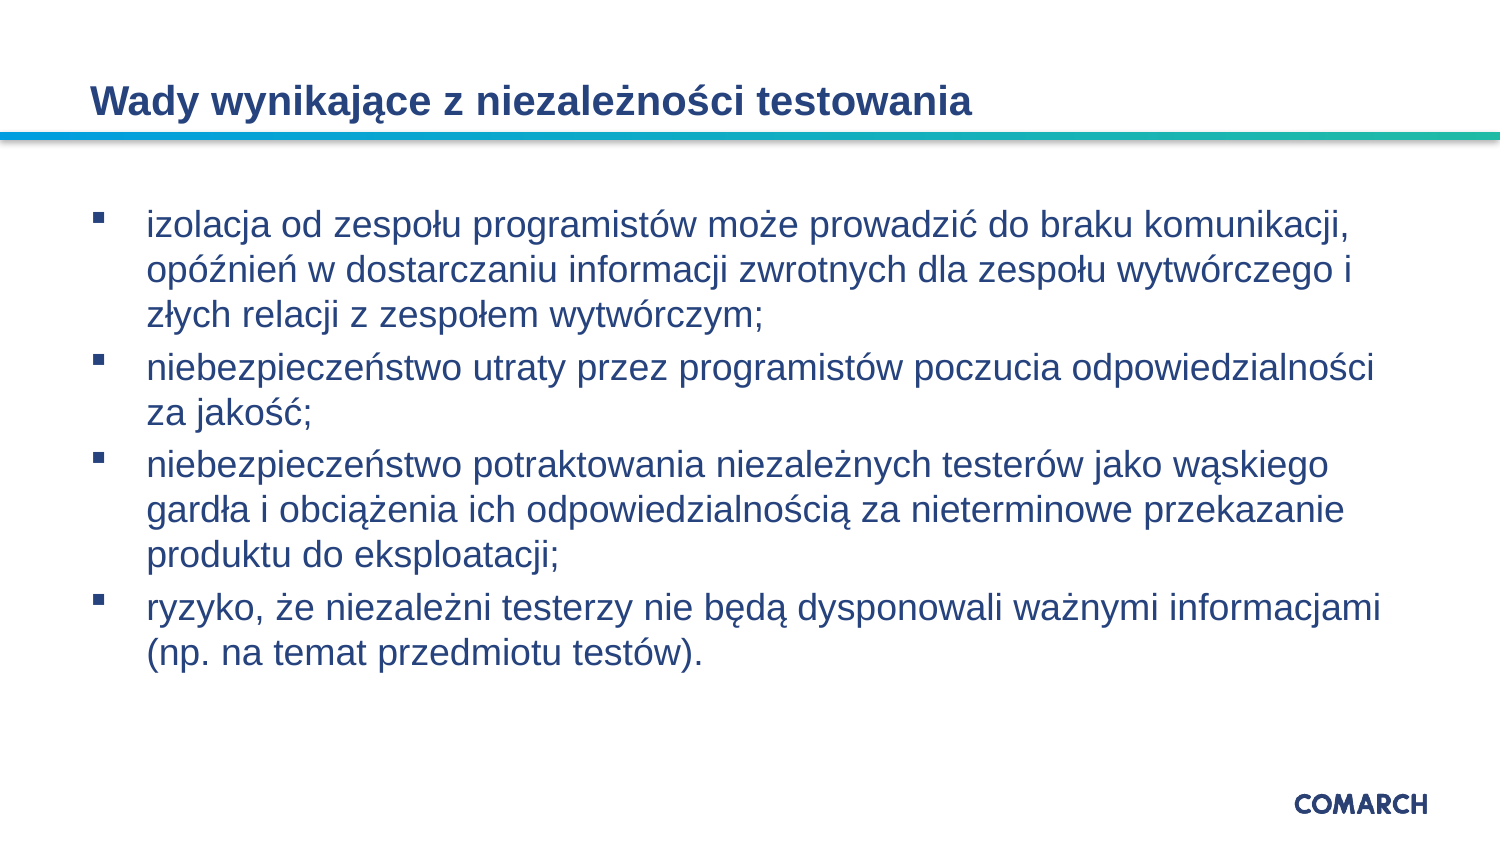

# Wady wynikające z niezależności testowania

izolacja od zespołu programistów może prowadzić do braku komunikacji, opóźnień w dostarczaniu informacji zwrotnych dla zespołu wytwórczego i złych relacji z zespołem wytwórczym;
niebezpieczeństwo utraty przez programistów poczucia odpowiedzialności za jakość;
niebezpieczeństwo potraktowania niezależnych testerów jako wąskiego gardła i obciążenia ich odpowiedzialnością za nieterminowe przekazanie produktu do eksploatacji;
ryzyko, że niezależni testerzy nie będą dysponowali ważnymi informacjami (np. na temat przedmiotu testów).